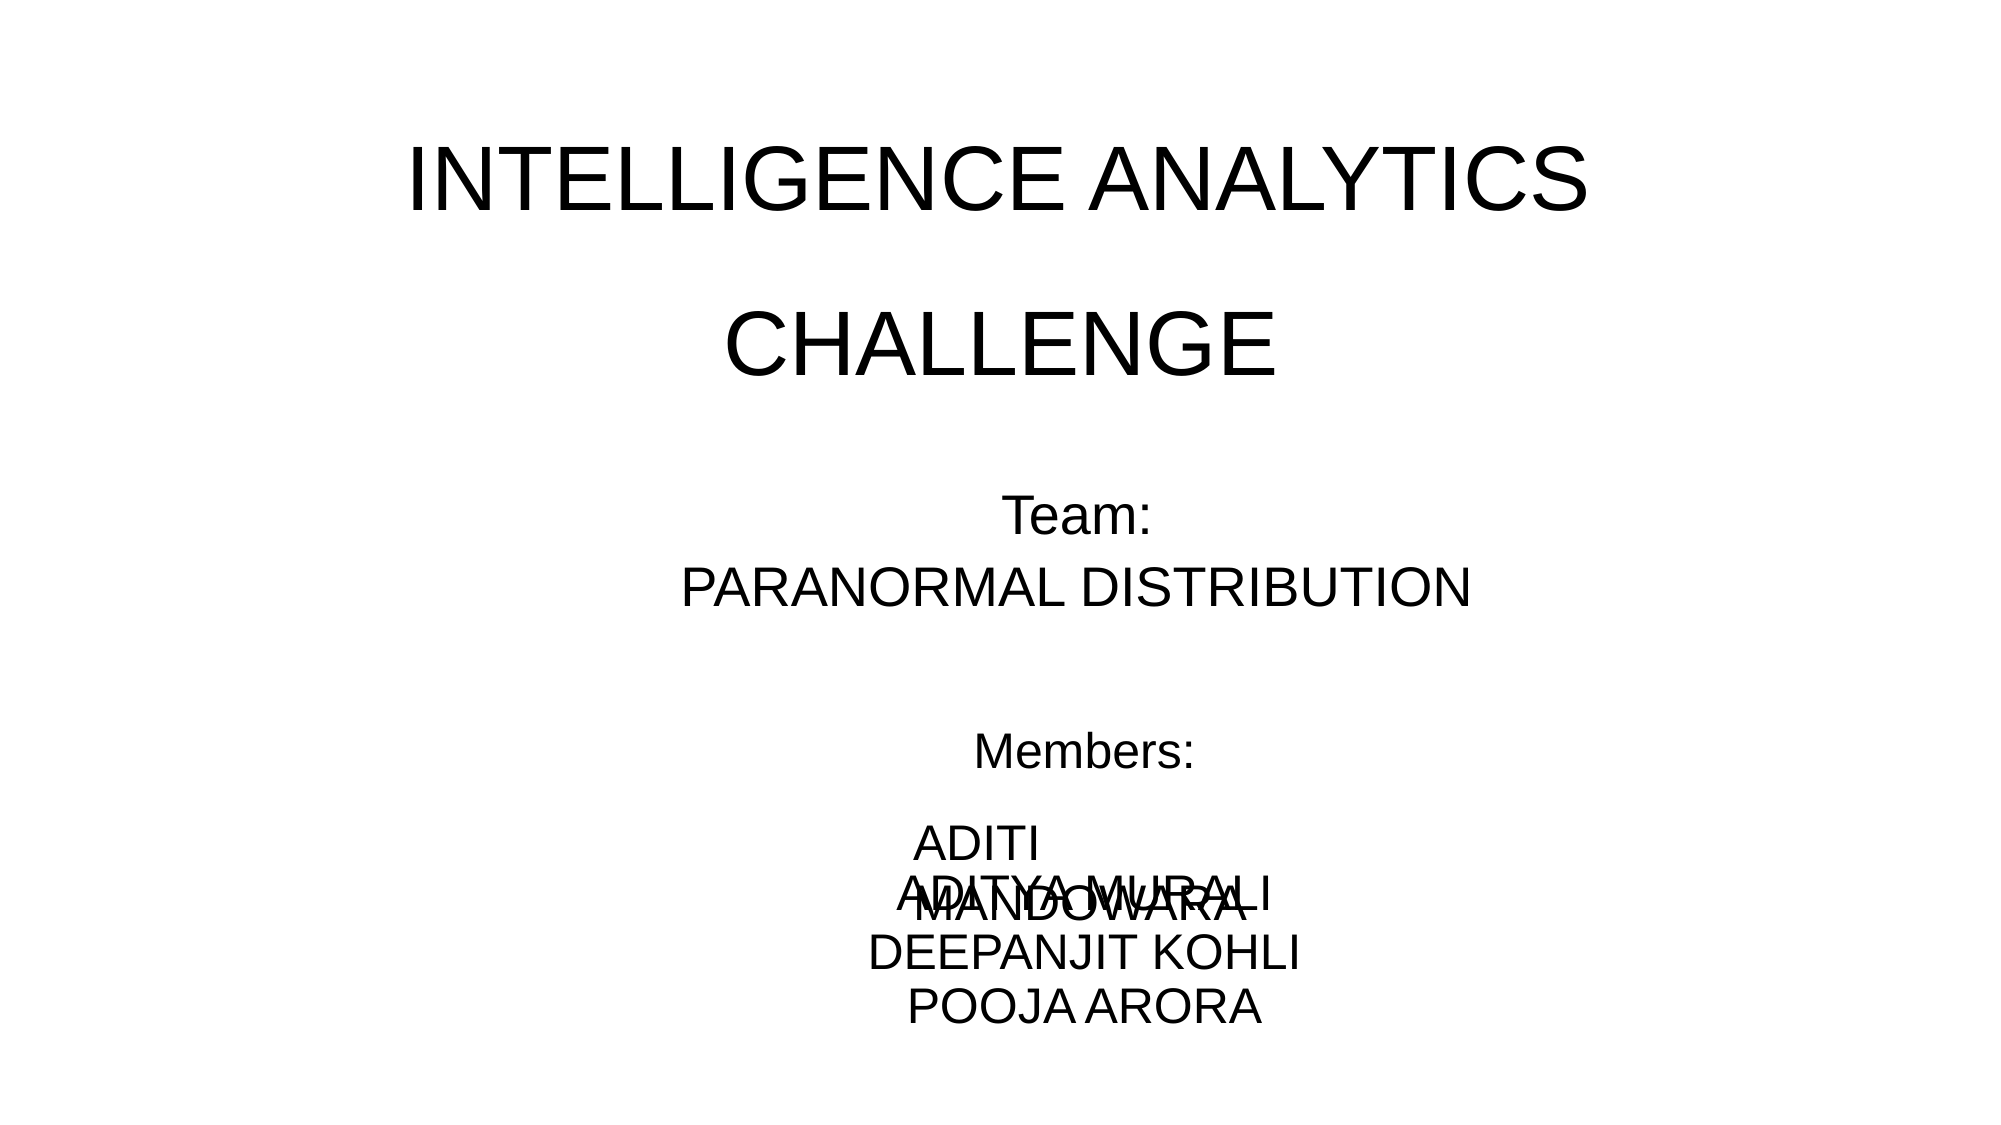

# INTELLIGENCE ANALYTICS  CHALLENGE
Team:
PARANORMAL DISTRIBUTION

Members:
ADITI MANDOWARA
ADITYA MURALI
DEEPANJIT KOHLI
POOJA ARORA